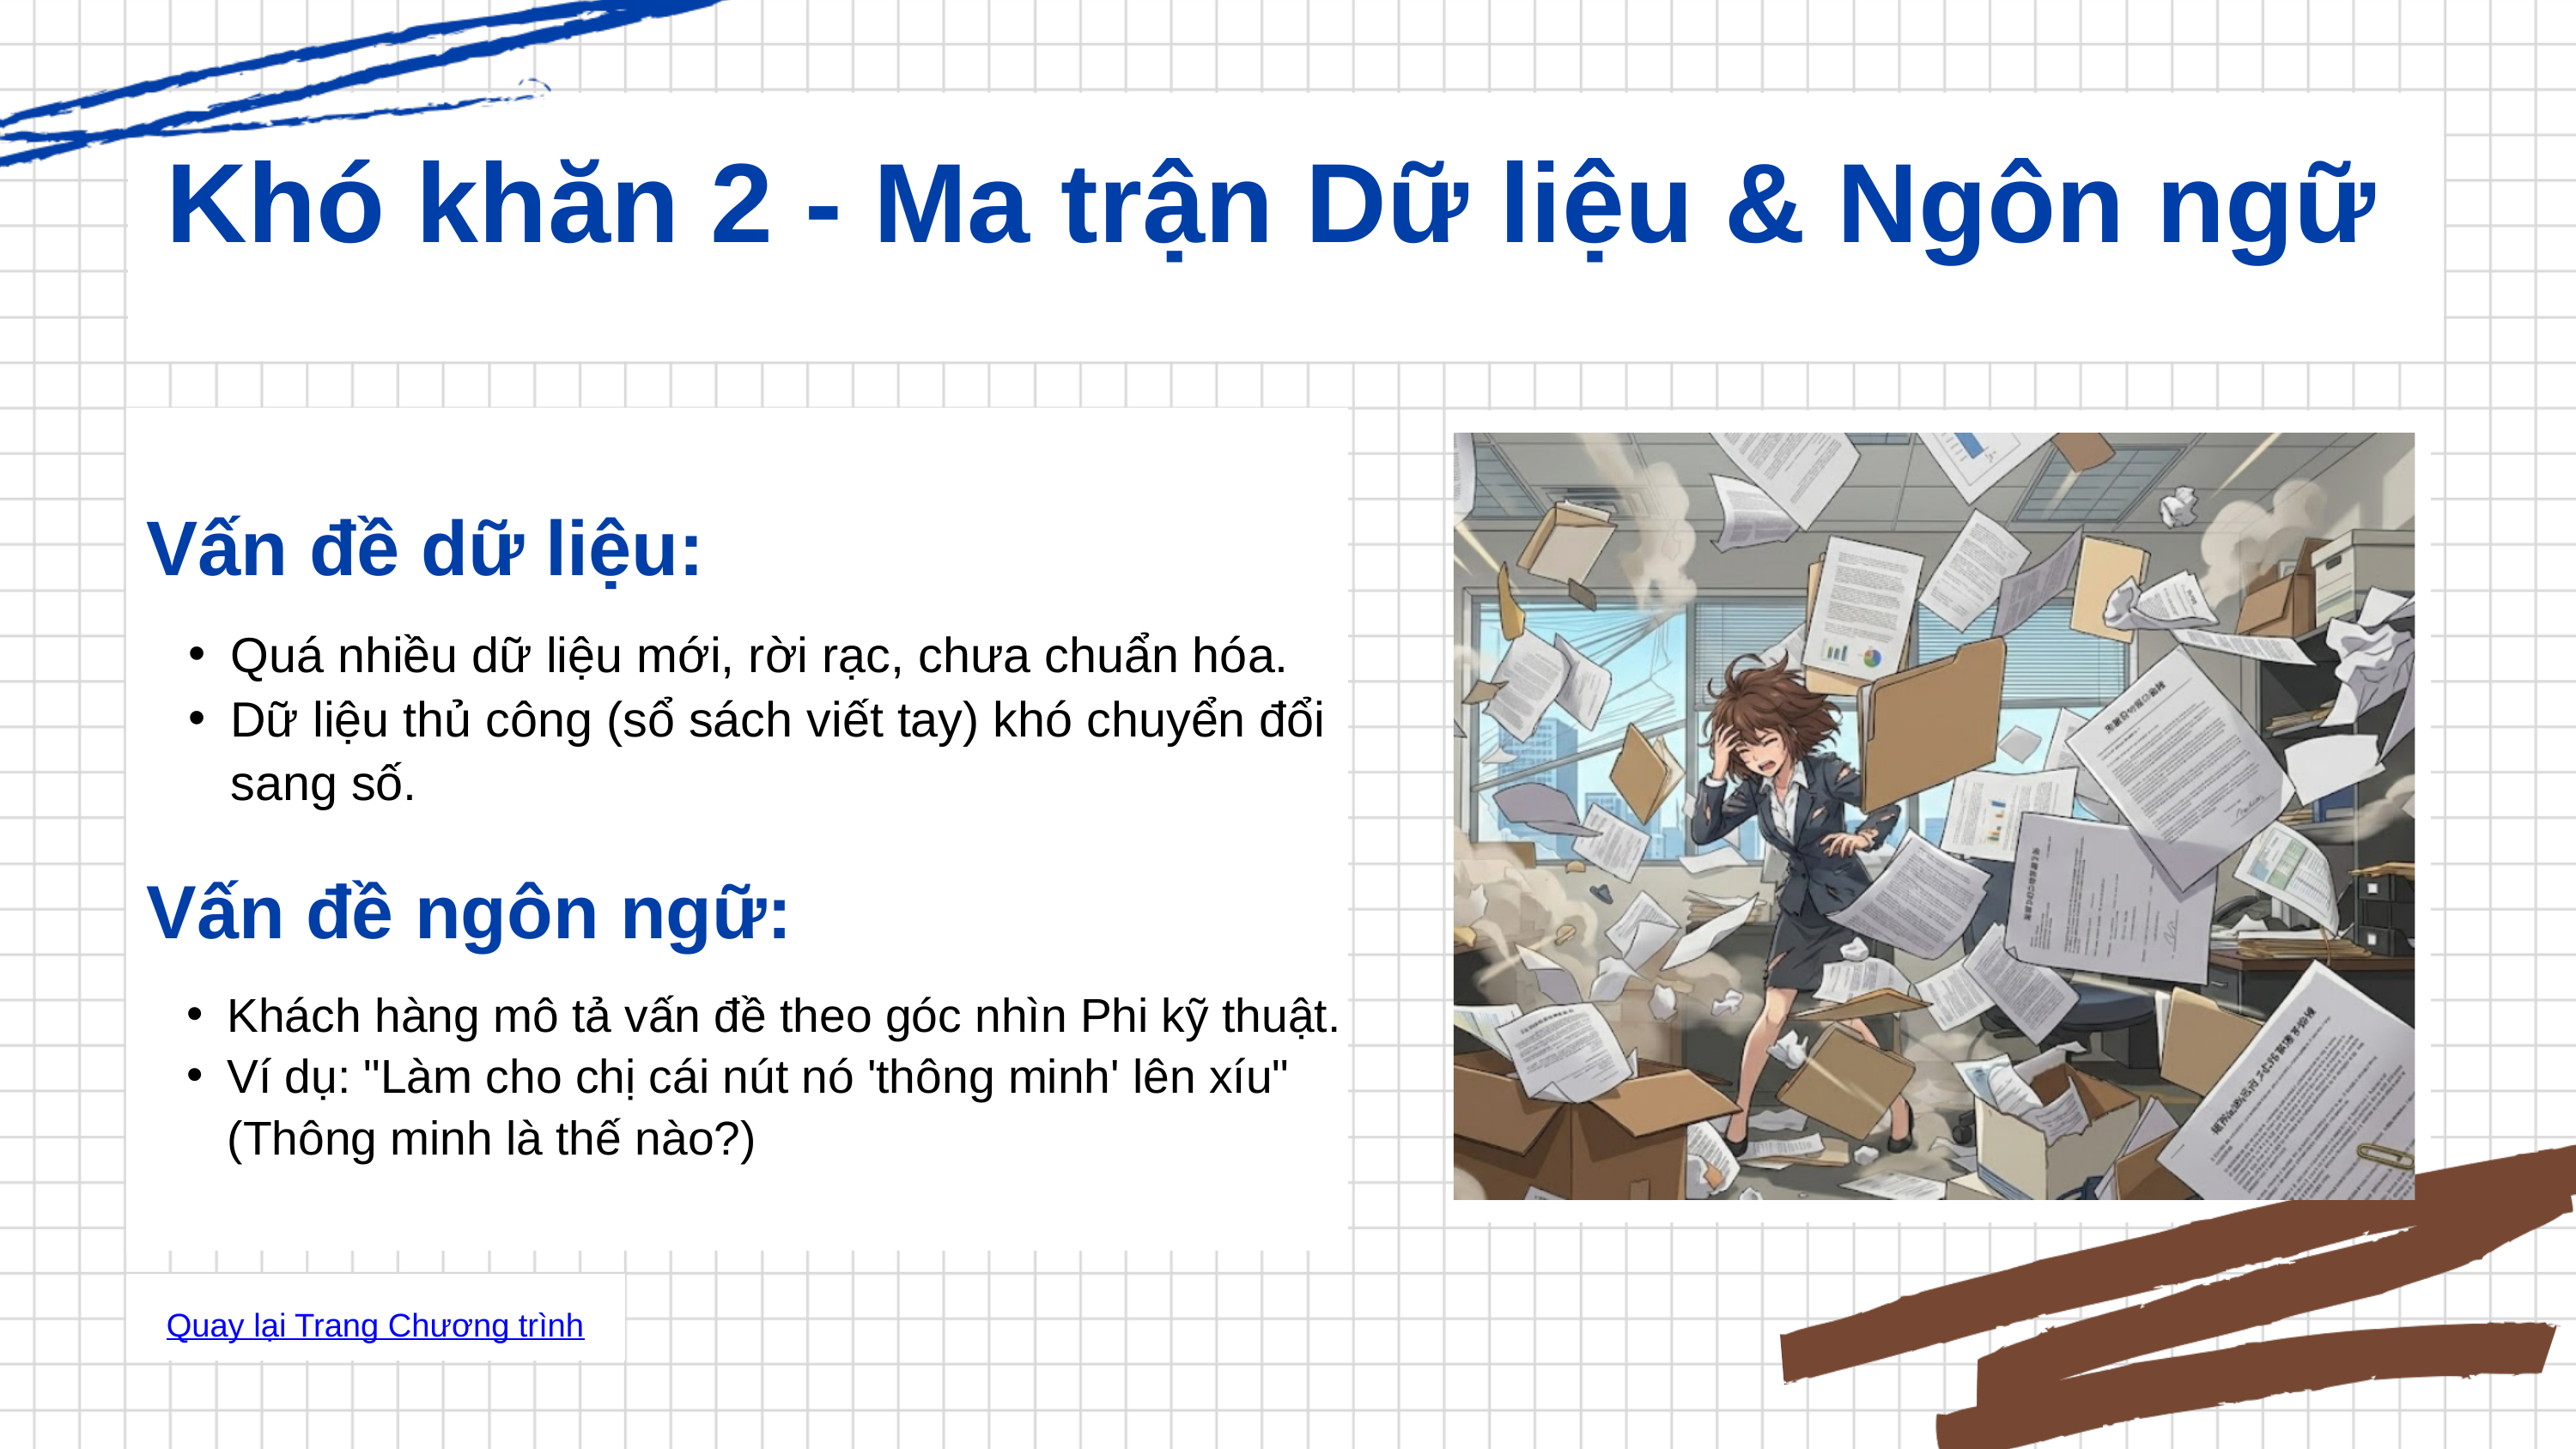

Khó khăn 2 - Ma trận Dữ liệu & Ngôn ngữ

Vấn đề dữ liệu:
Quá nhiều dữ liệu mới, rời rạc, chưa chuẩn hóa.
Dữ liệu thủ công (sổ sách viết tay) khó chuyển đổi sang số.
Vấn đề ngôn ngữ:
Khách hàng mô tả vấn đề theo góc nhìn Phi kỹ thuật.
Ví dụ: "Làm cho chị cái nút nó 'thông minh' lên xíu" (Thông minh là thế nào?)

Quay lại Trang Chương trình